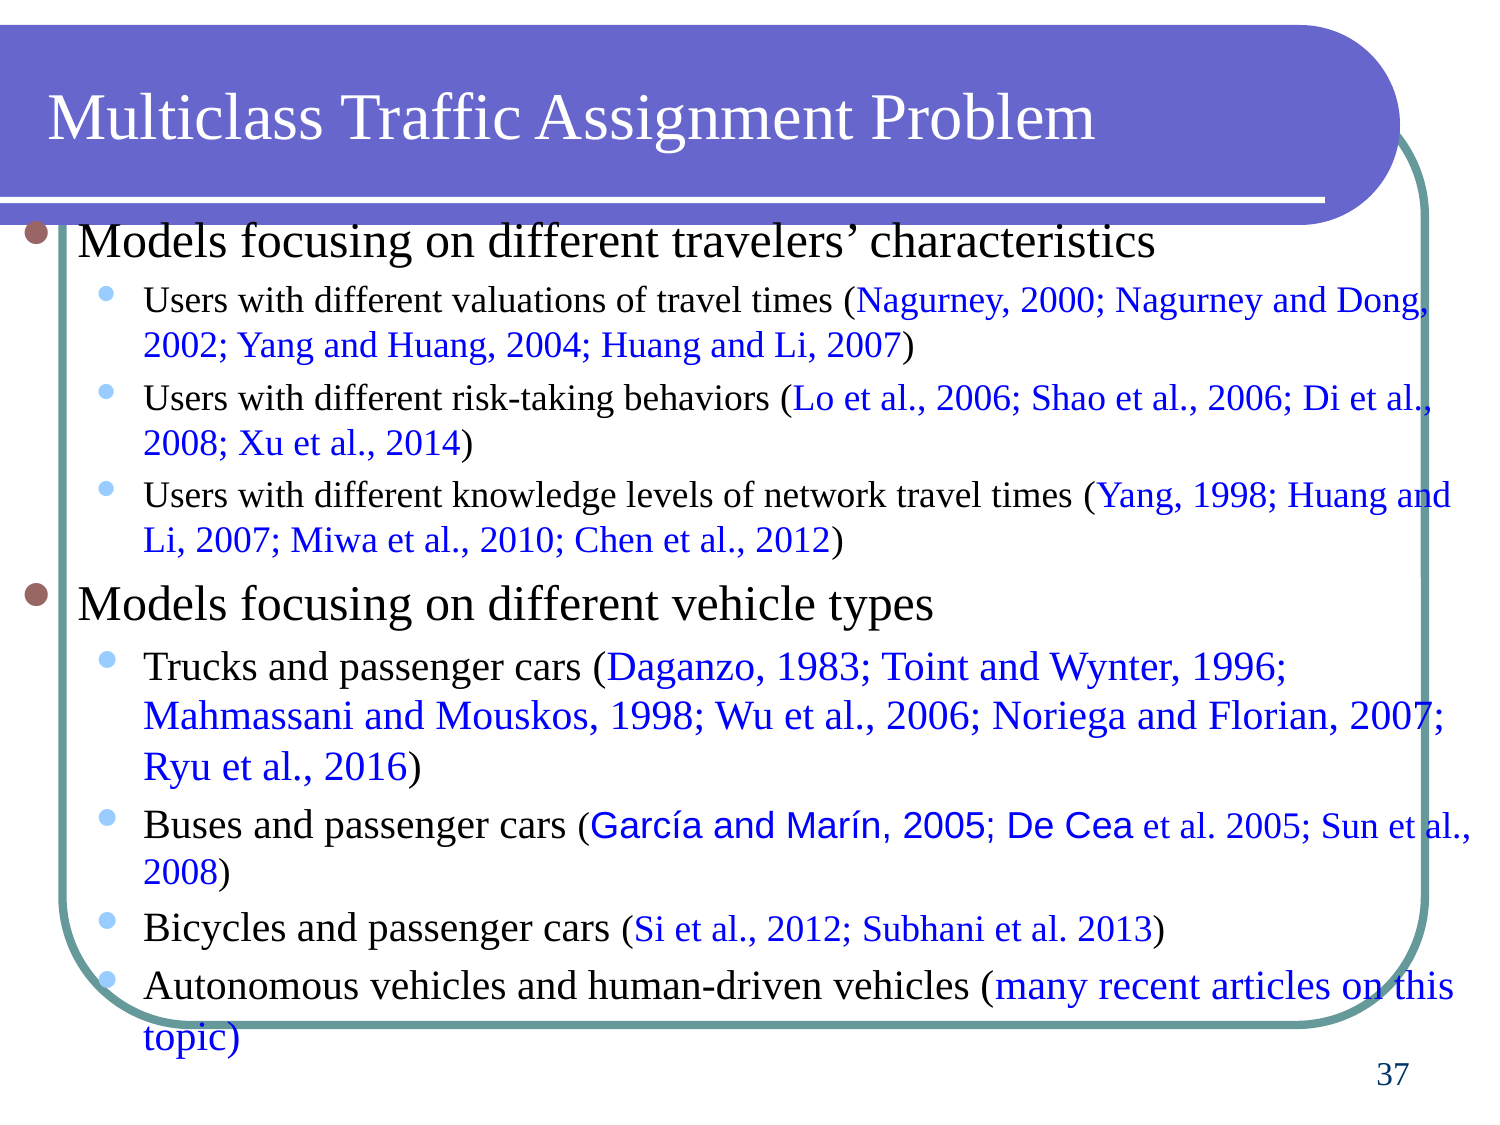

# Multiclass Traffic Assignment Problem
Models focusing on different travelers’ characteristics
Users with different valuations of travel times (Nagurney, 2000; Nagurney and Dong, 2002; Yang and Huang, 2004; Huang and Li, 2007)
Users with different risk-taking behaviors (Lo et al., 2006; Shao et al., 2006; Di et al., 2008; Xu et al., 2014)
Users with different knowledge levels of network travel times (Yang, 1998; Huang and Li, 2007; Miwa et al., 2010; Chen et al., 2012)
Models focusing on different vehicle types
Trucks and passenger cars (Daganzo, 1983; Toint and Wynter, 1996; Mahmassani and Mouskos, 1998; Wu et al., 2006; Noriega and Florian, 2007; Ryu et al., 2016)
Buses and passenger cars (García and Marín, 2005; De Cea et al. 2005; Sun et al., 2008)
Bicycles and passenger cars (Si et al., 2012; Subhani et al. 2013)
Autonomous vehicles and human-driven vehicles (many recent articles on this topic)

37